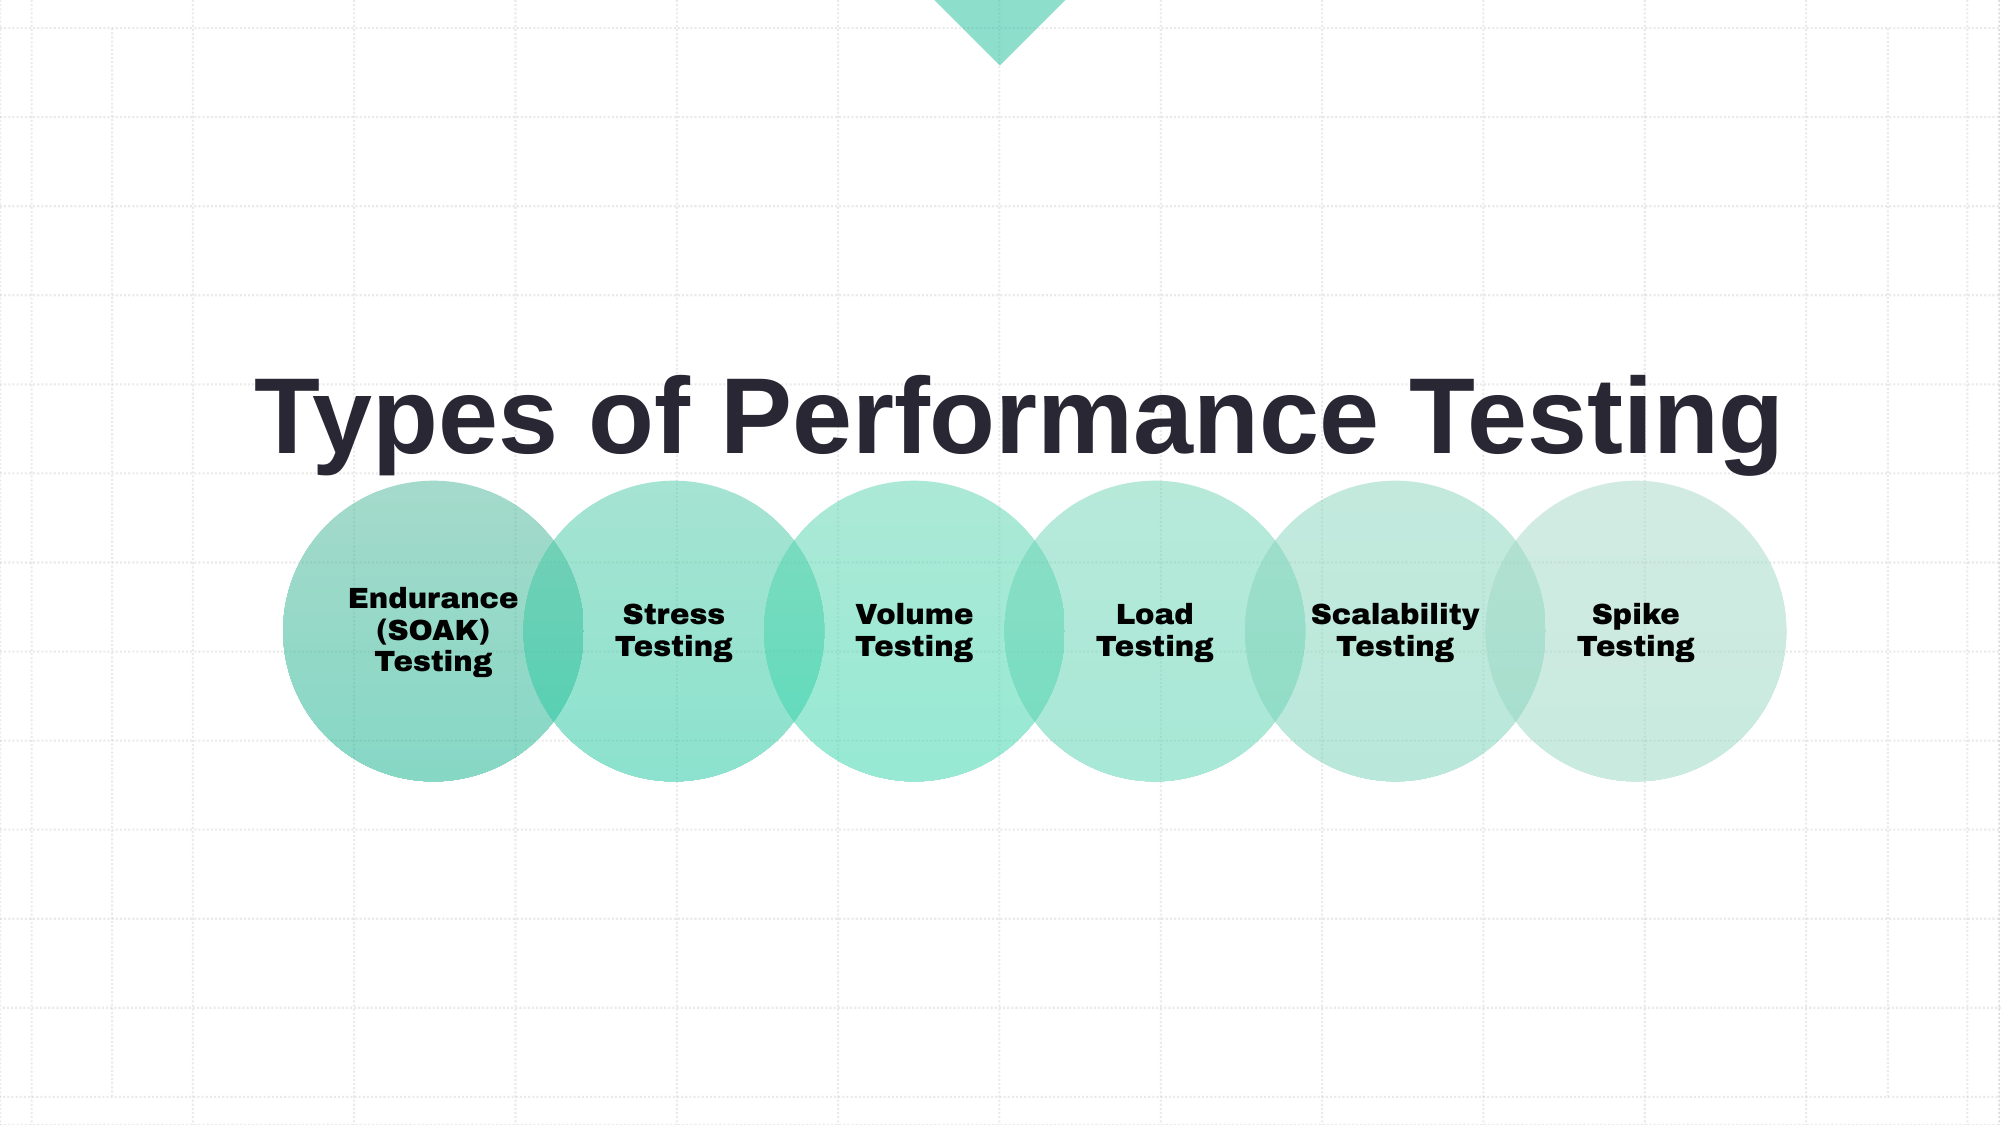

Endurance (SOAK) Testing
Stress Testing
Volume Testing
Load Testing
Scalability Testing
Spike Testing
# Types of Performance Testing